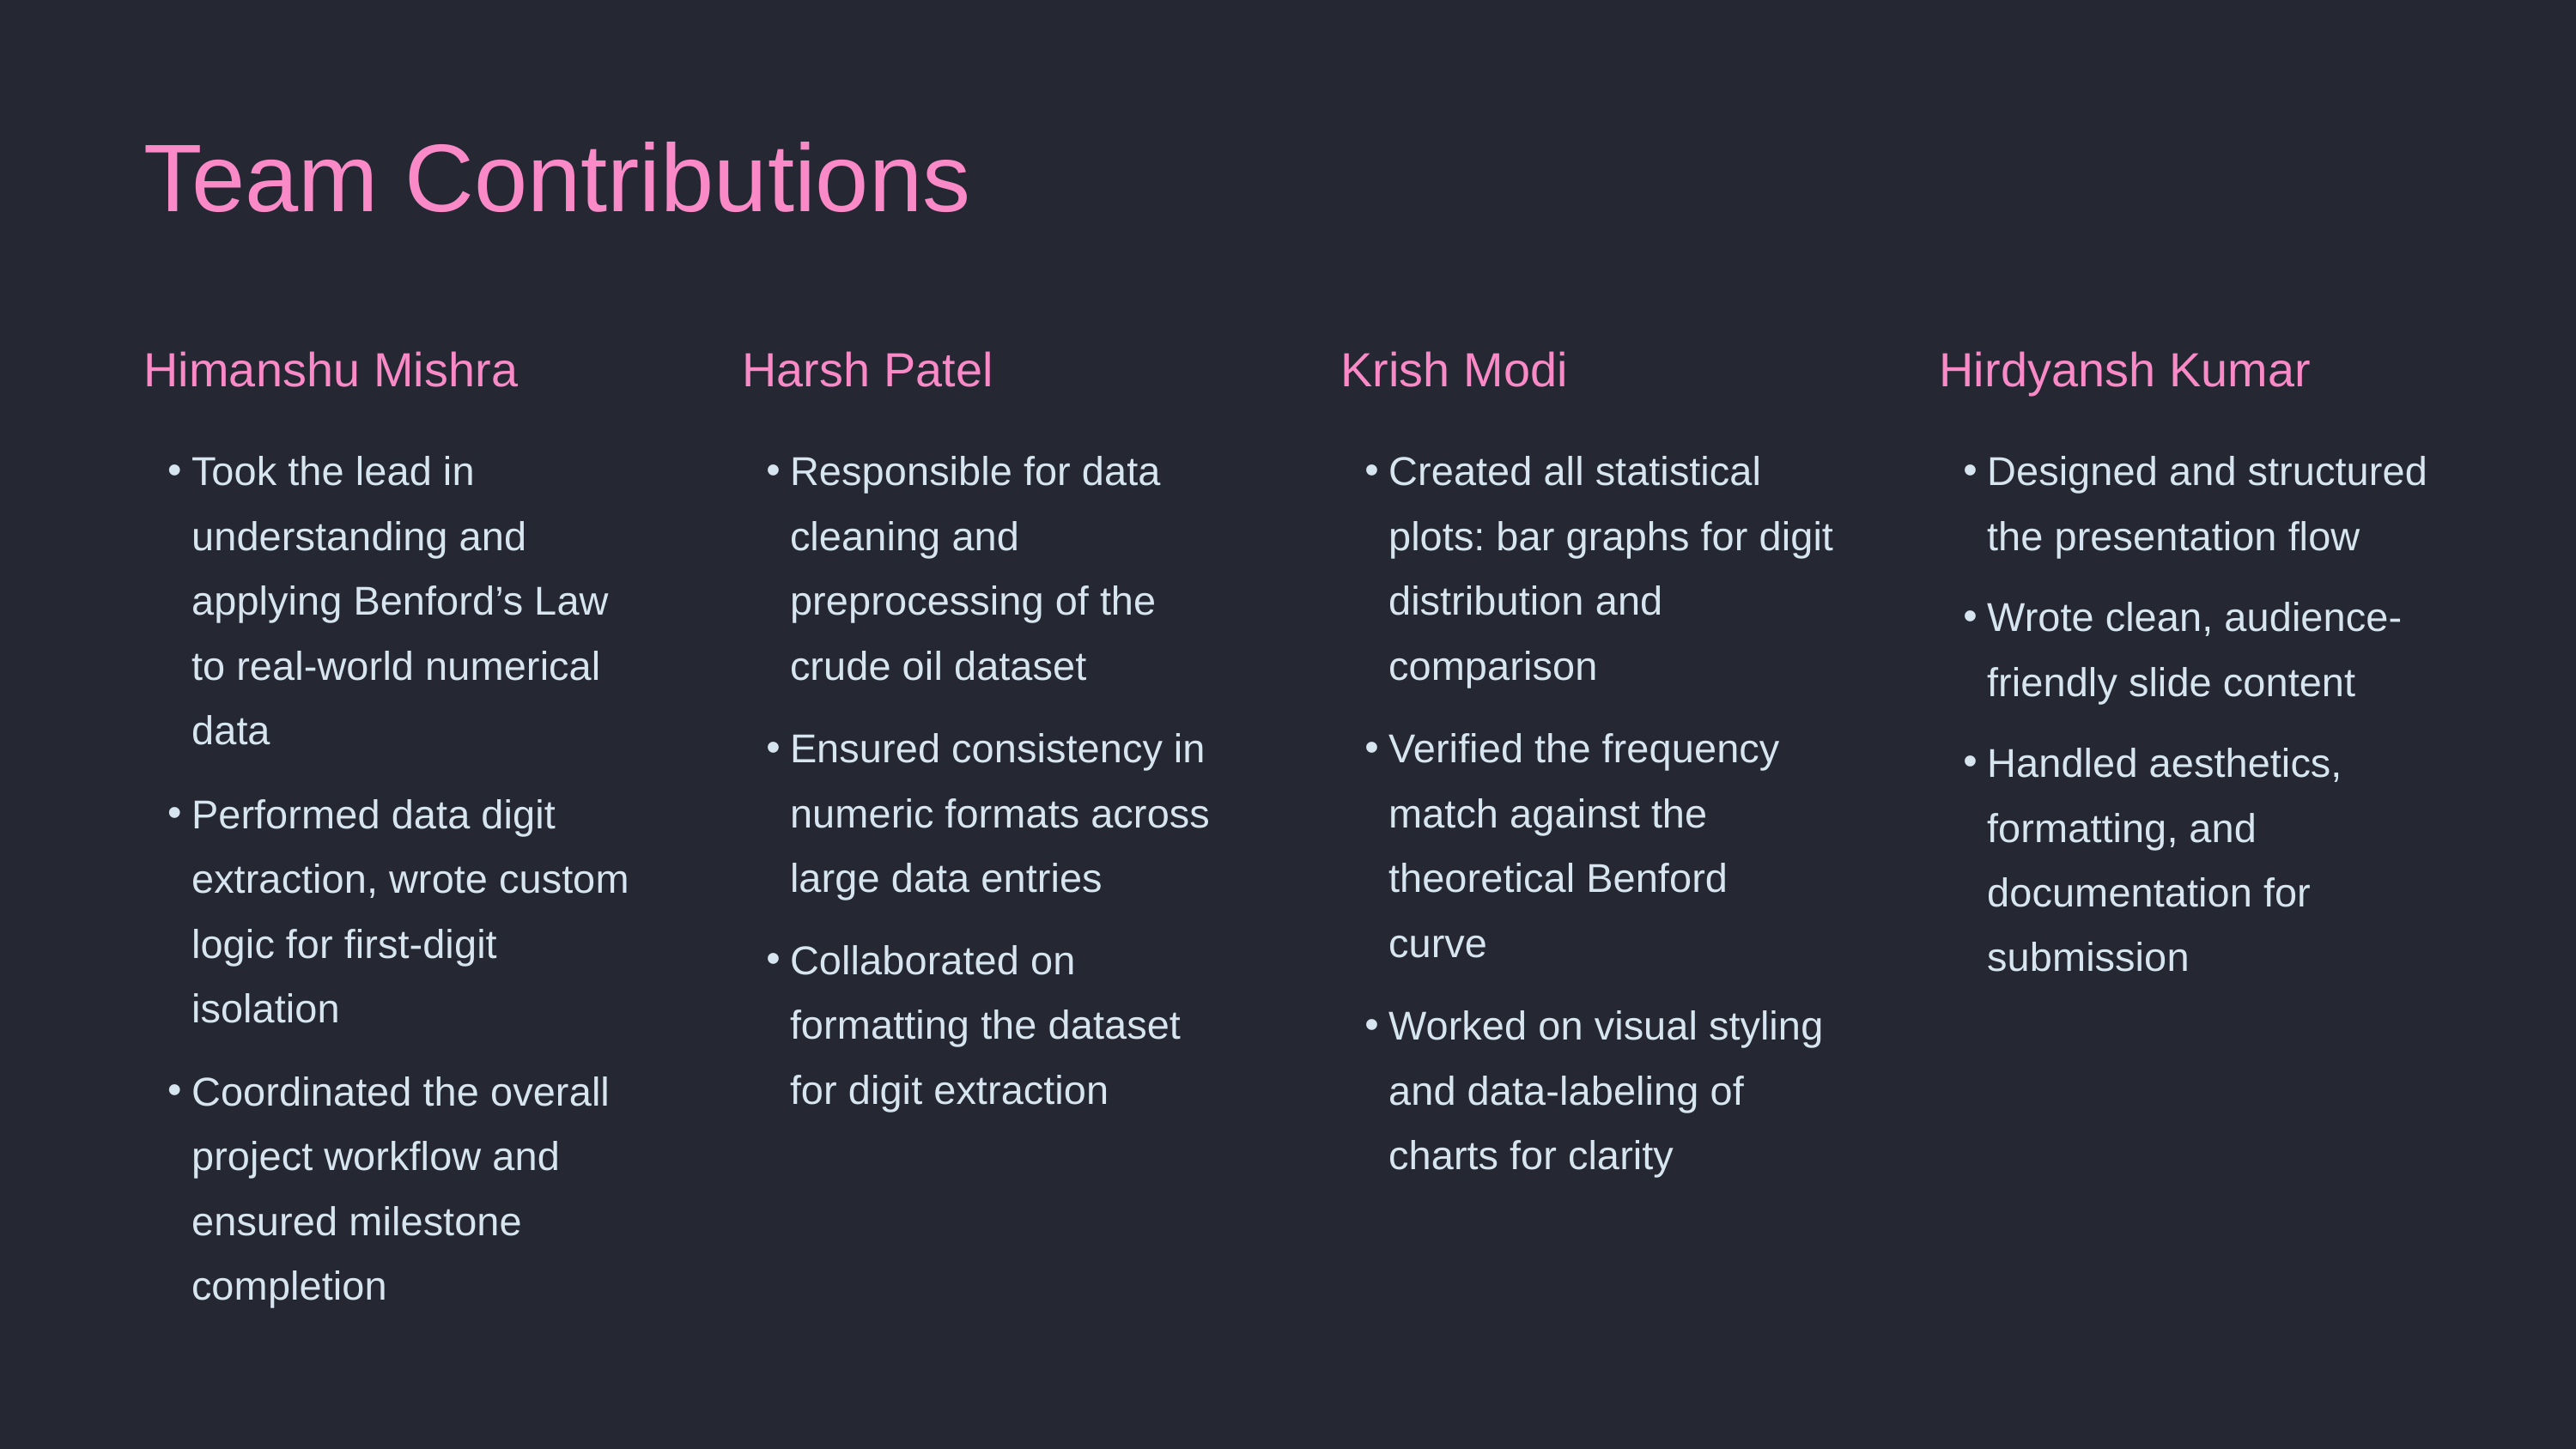

Team Contributions

Himanshu Mishra

Harsh Patel

Krish Modi

Hirdyansh Kumar

Took the lead in understanding and applying Benford’s Law to real-world numerical data

Responsible for data cleaning and preprocessing of the crude oil dataset

Created all statistical plots: bar graphs for digit distribution and comparison

Designed and structured the presentation flow

Wrote clean, audience-friendly slide content

Ensured consistency in numeric formats across large data entries

Verified the frequency match against the theoretical Benford curve

Handled aesthetics, formatting, and documentation for submission

Performed data digit extraction, wrote custom logic for first-digit isolation

Collaborated on formatting the dataset for digit extraction

Worked on visual styling and data-labeling of charts for clarity

Coordinated the overall project workflow and ensured milestone completion